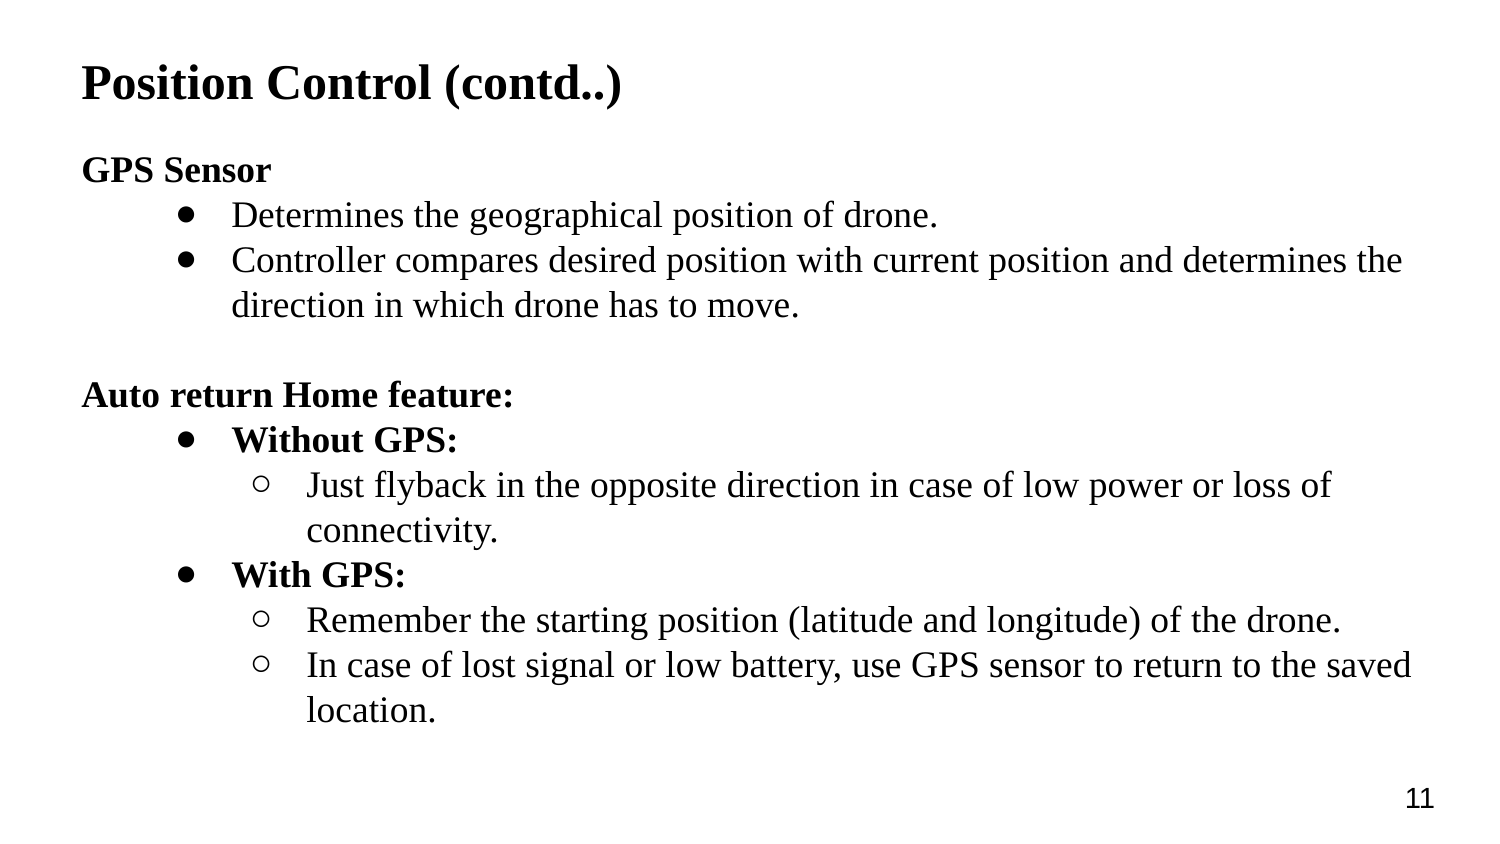

Position Control (contd..)

GPS Sensor
Determines the geographical position of drone.
Controller compares desired position with current position and determines the direction in which drone has to move.

Auto return Home feature:
Without GPS:
Just flyback in the opposite direction in case of low power or loss of connectivity.
With GPS:
Remember the starting position (latitude and longitude) of the drone.
In case of lost signal or low battery, use GPS sensor to return to the saved location.

11